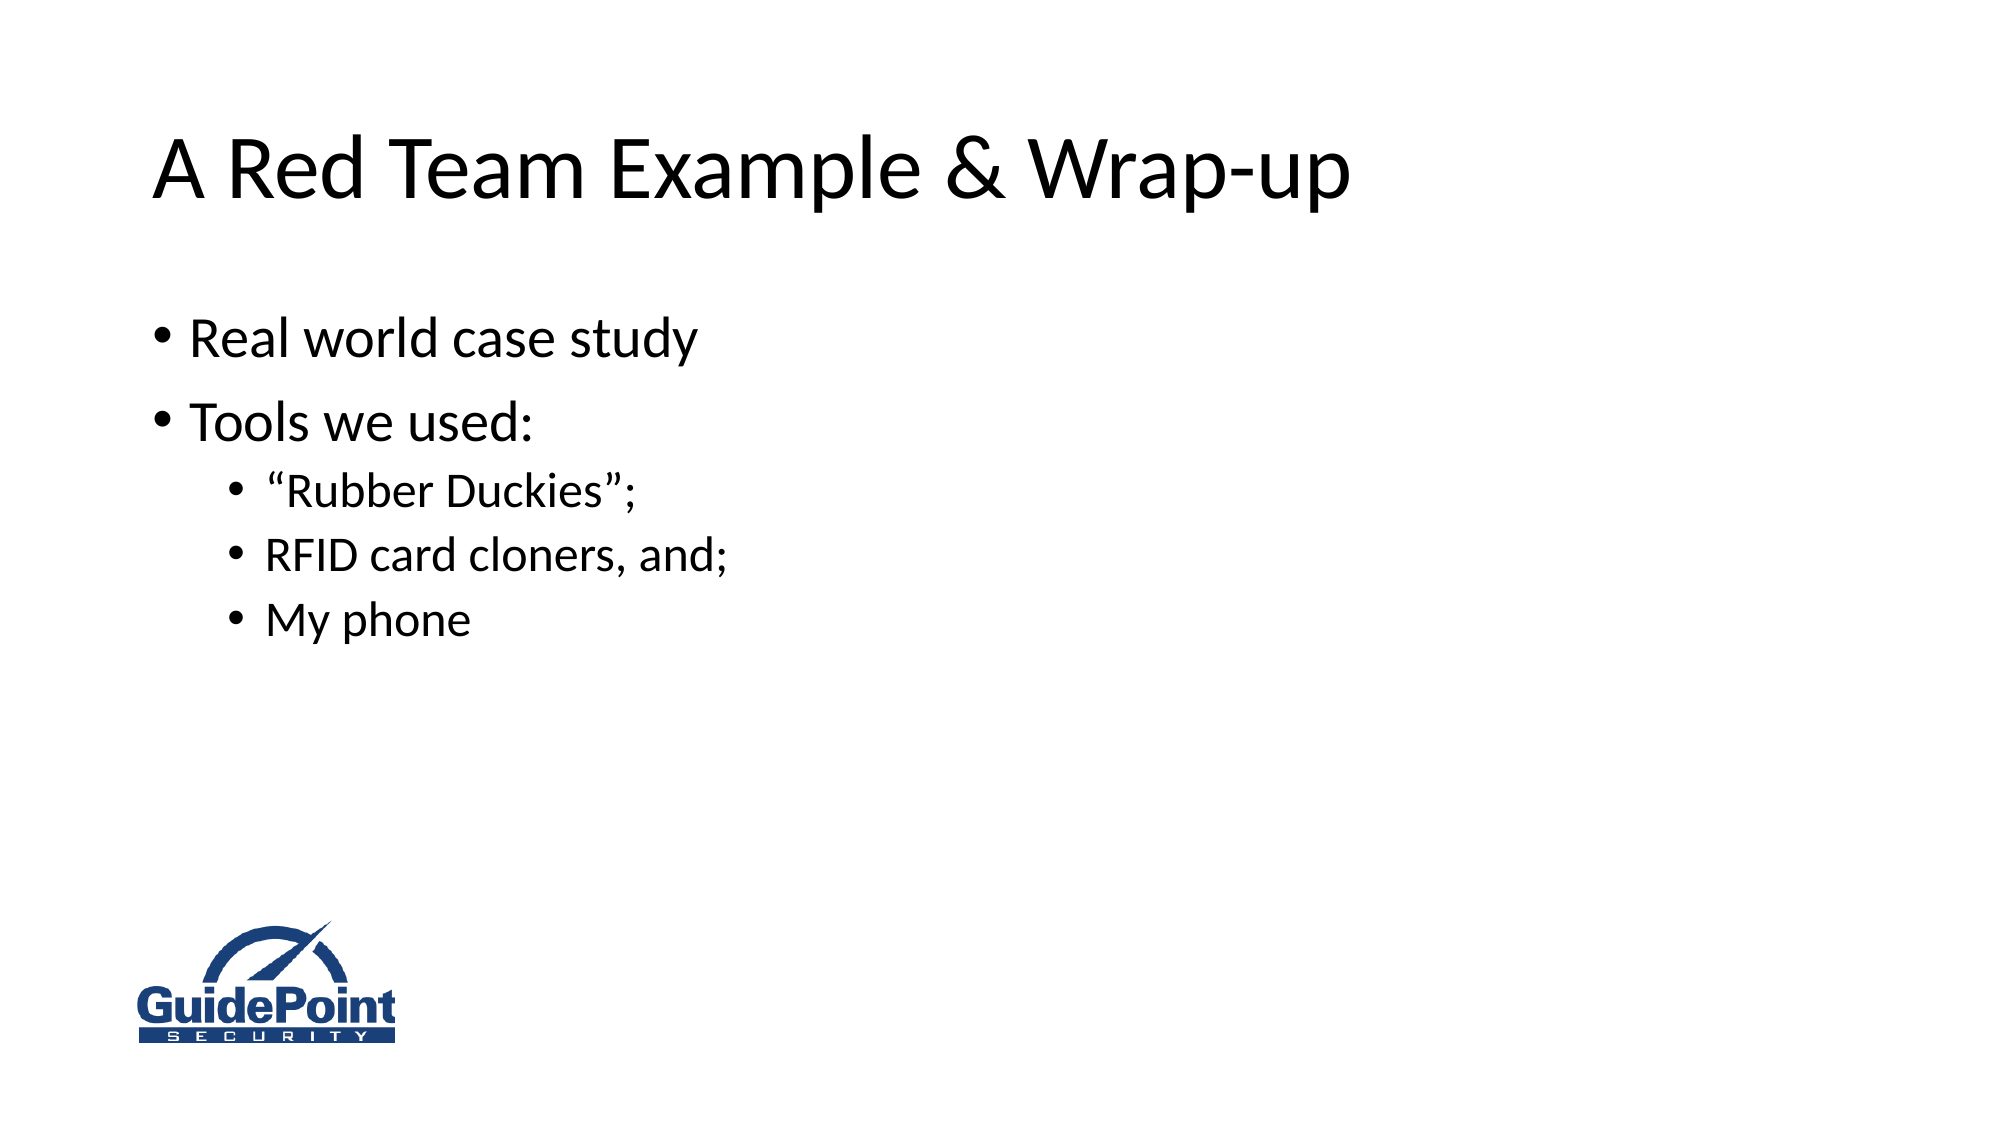

# A Red Team Example & Wrap-up
Real world case study
Tools we used:
“Rubber Duckies”;
RFID card cloners, and;
My phone